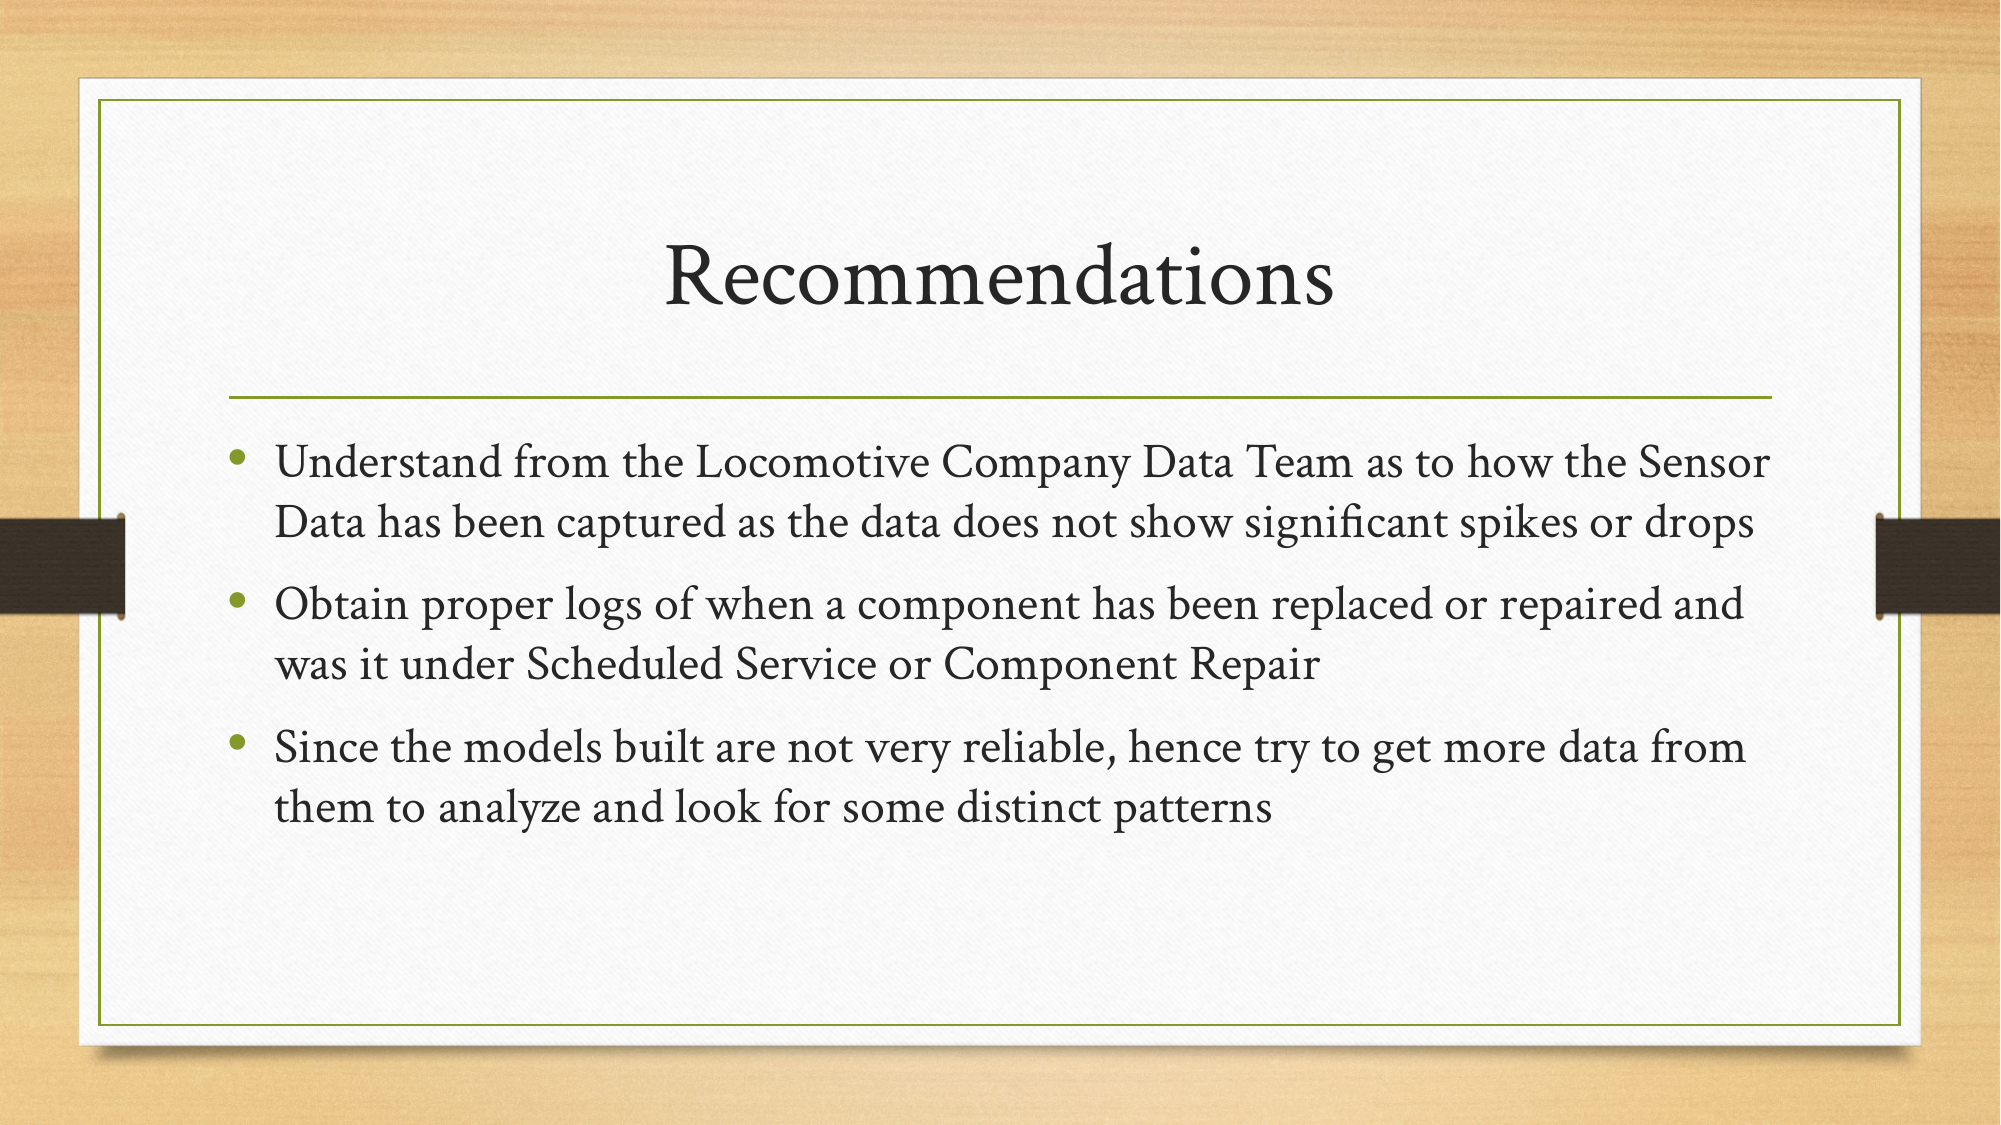

# Recommendations
Understand from the Locomotive Company Data Team as to how the Sensor Data has been captured as the data does not show significant spikes or drops
Obtain proper logs of when a component has been replaced or repaired and was it under Scheduled Service or Component Repair
Since the models built are not very reliable, hence try to get more data from them to analyze and look for some distinct patterns